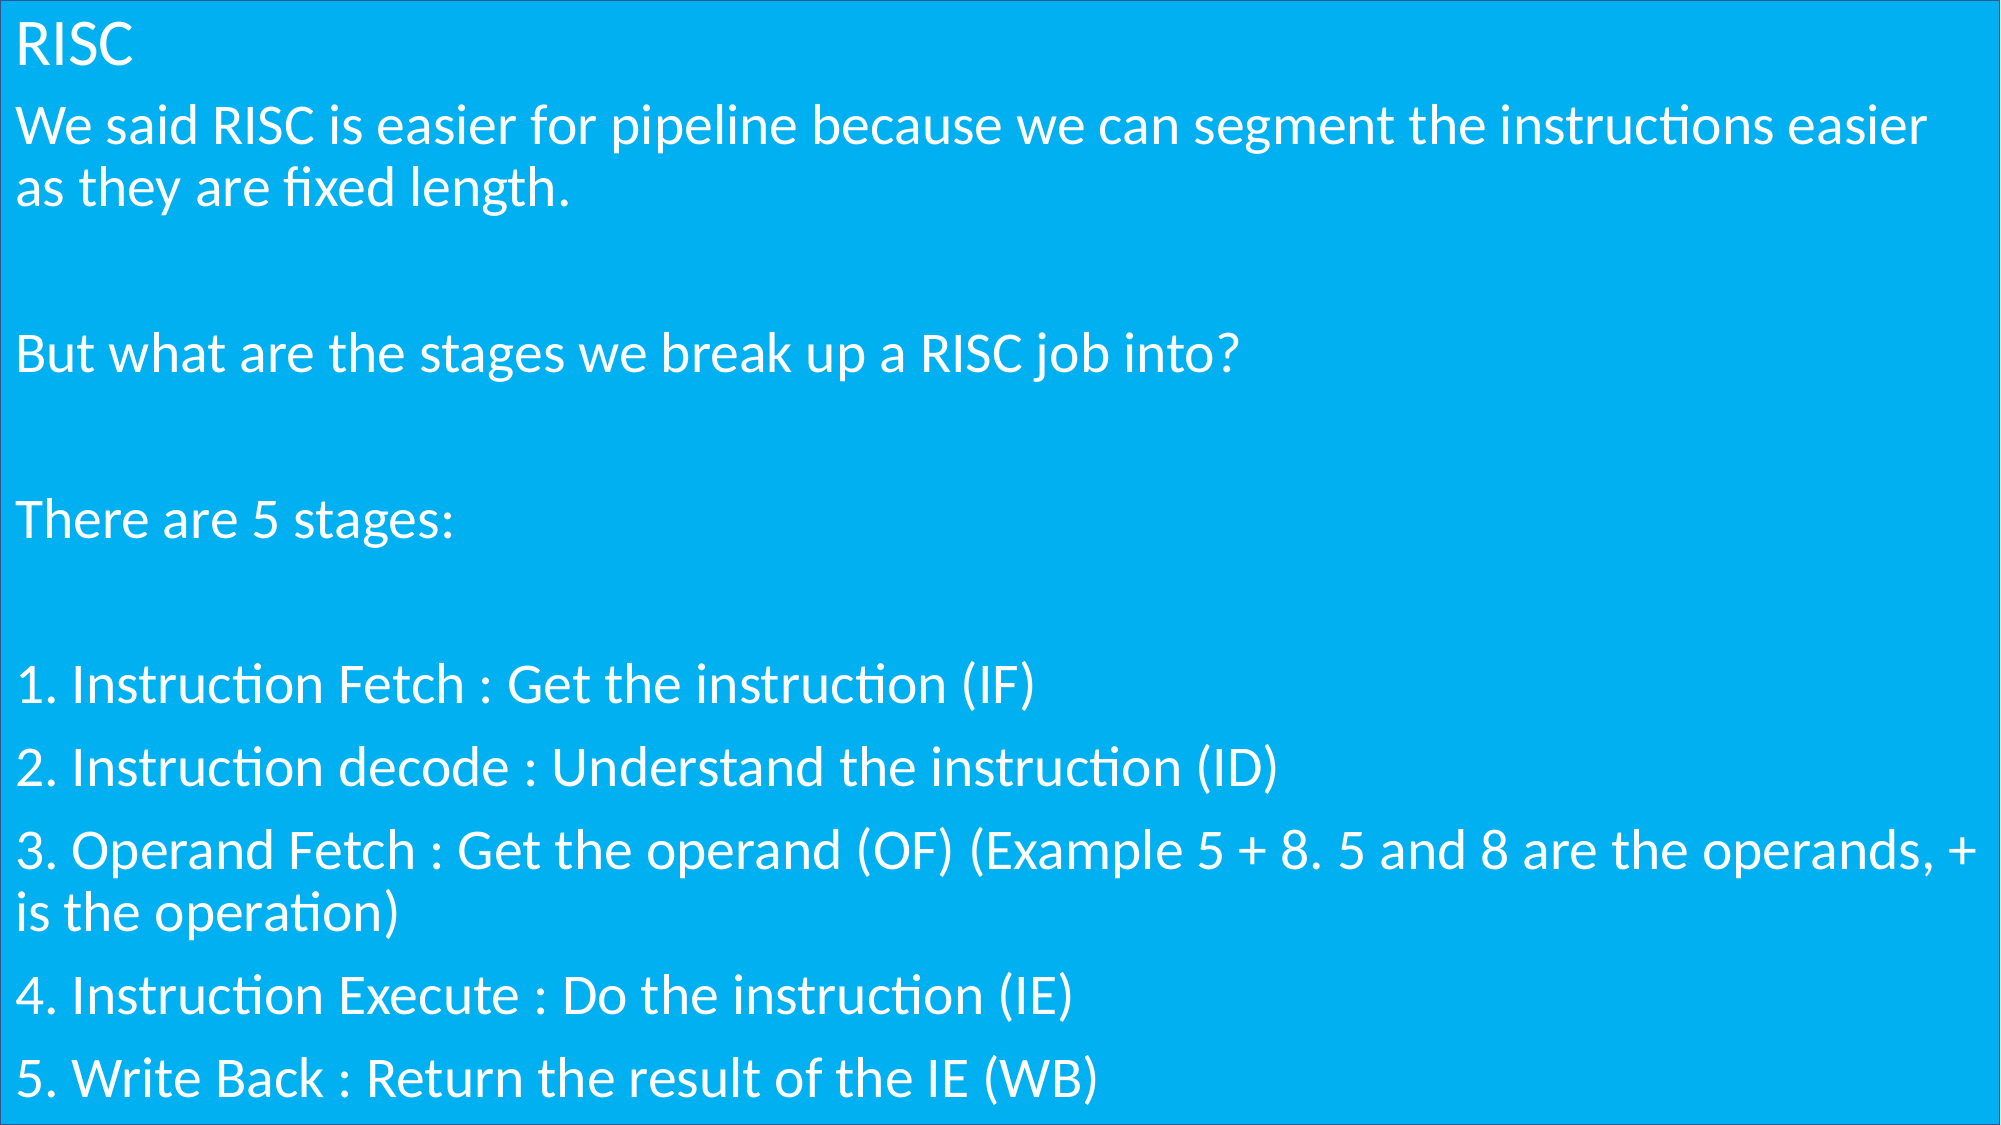

# RISC
We said RISC is easier for pipeline because we can segment the instructions easier as they are fixed length.

But what are the stages we break up a RISC job into?

There are 5 stages:

1. Instruction Fetch : Get the instruction (IF)
2. Instruction decode : Understand the instruction (ID)
3. Operand Fetch : Get the operand (OF) (Example 5 + 8. 5 and 8 are the operands, + is the operation)
4. Instruction Execute : Do the instruction (IE)
5. Write Back : Return the result of the IE (WB)